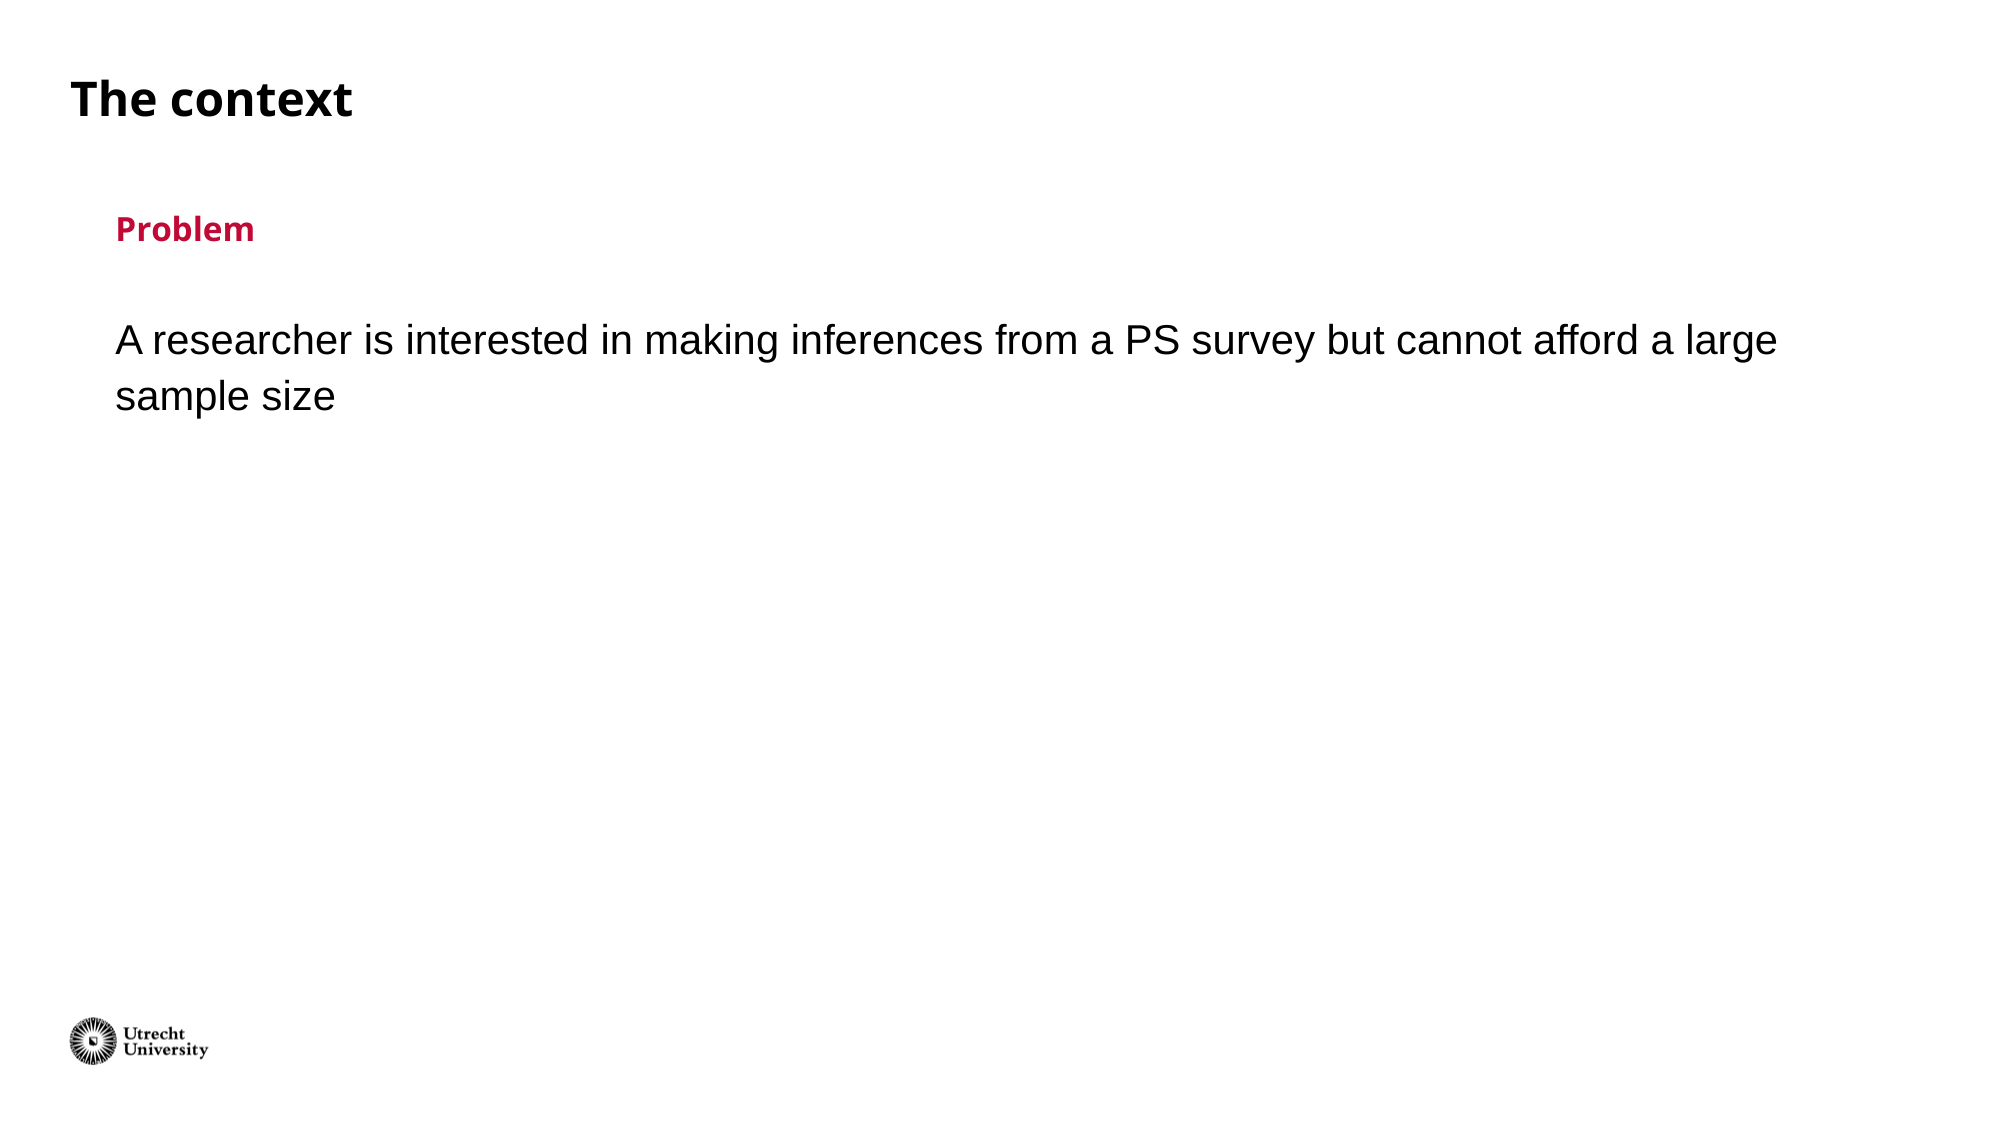

The context
Problem

A researcher is interested in making inferences from a PS survey but cannot afford a large sample size